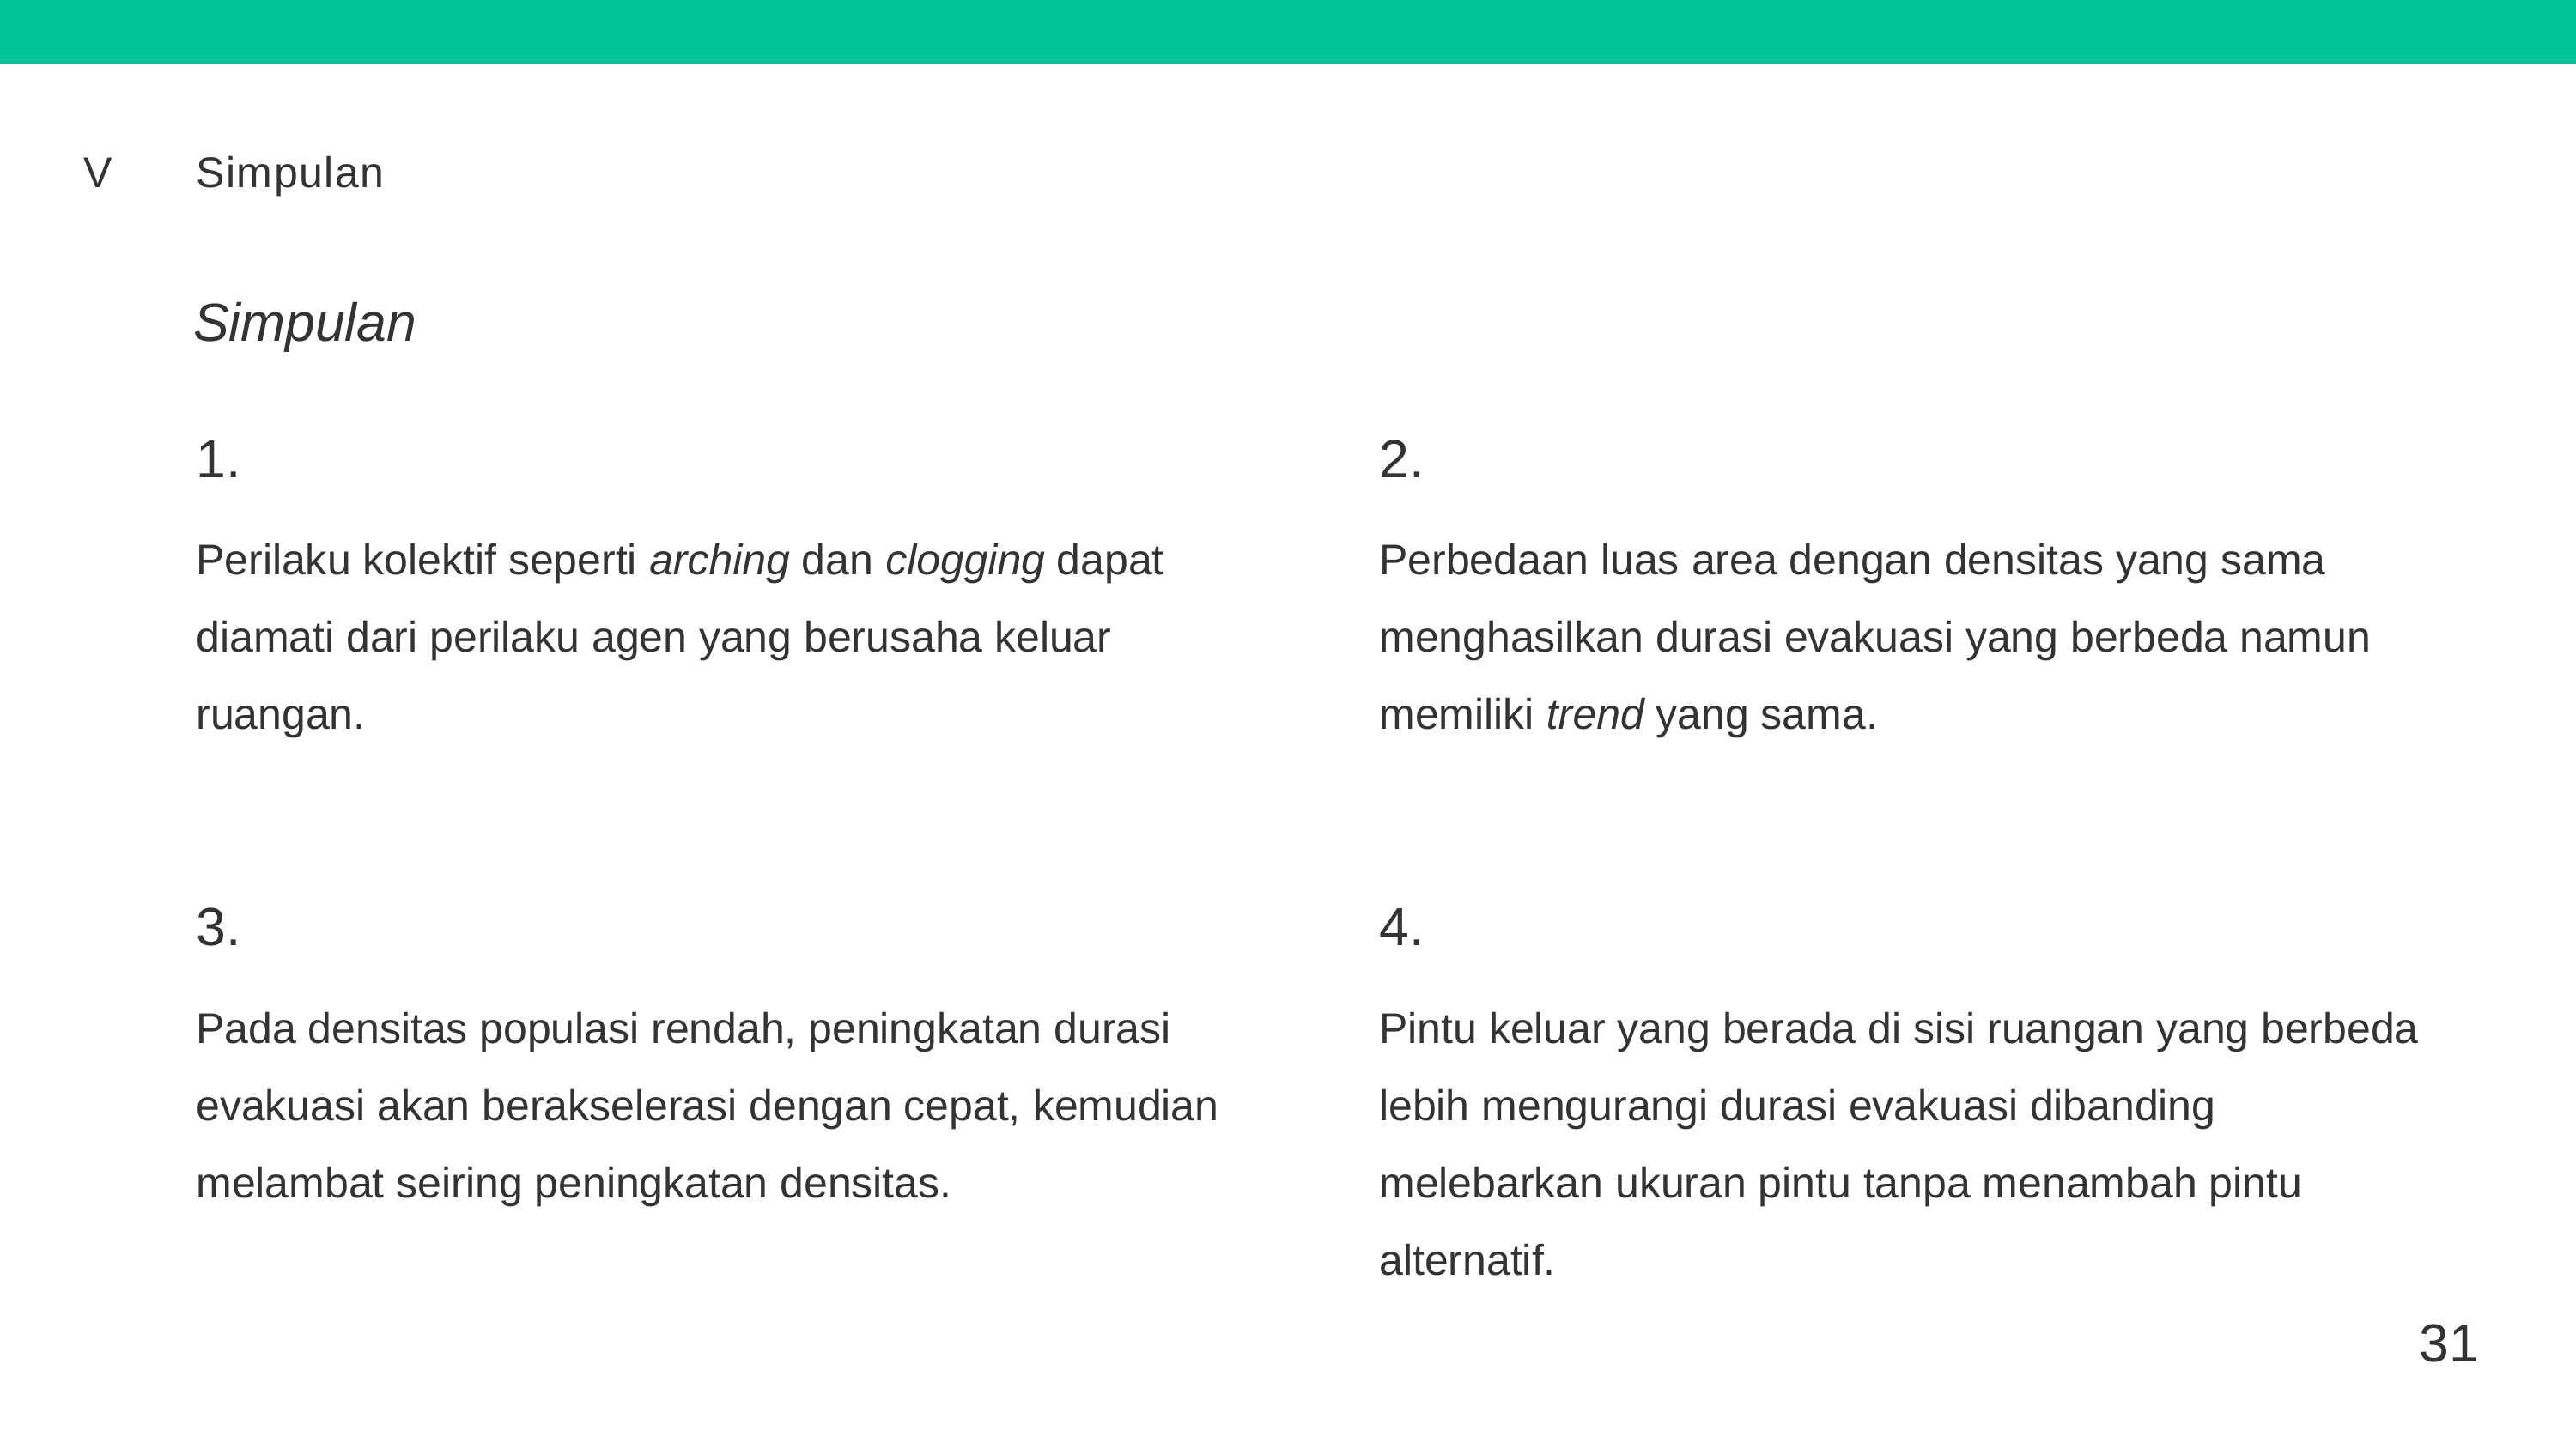

V
Simpulan
Simpulan
1.
2.
Perilaku kolektif seperti arching dan clogging dapat diamati dari perilaku agen yang berusaha keluar ruangan.
Perbedaan luas area dengan densitas yang sama menghasilkan durasi evakuasi yang berbeda namun memiliki trend yang sama.
3.
4.
Pada densitas populasi rendah, peningkatan durasi evakuasi akan berakselerasi dengan cepat, kemudian melambat seiring peningkatan densitas.
Pintu keluar yang berada di sisi ruangan yang berbeda lebih mengurangi durasi evakuasi dibanding melebarkan ukuran pintu tanpa menambah pintu alternatif.
31